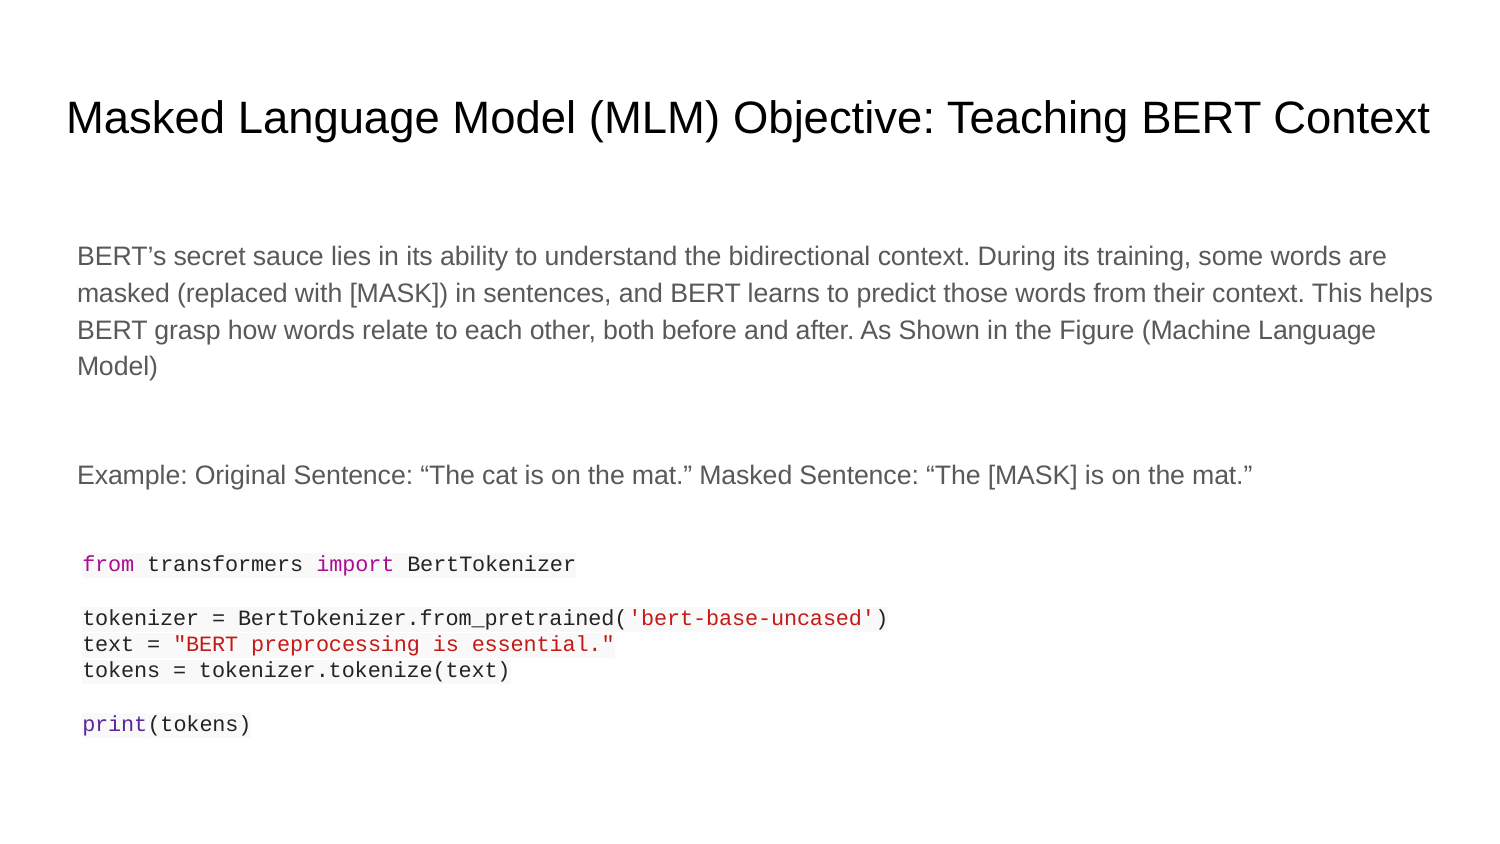

# Masked Language Model (MLM) Objective: Teaching BERT Context

BERT’s secret sauce lies in its ability to understand the bidirectional context. During its training, some words are masked (replaced with [MASK]) in sentences, and BERT learns to predict those words from their context. This helps BERT grasp how words relate to each other, both before and after. As Shown in the Figure (Machine Language Model)

Example: Original Sentence: “The cat is on the mat.” Masked Sentence: “The [MASK] is on the mat.”
from transformers import BertTokenizer

tokenizer = BertTokenizer.from_pretrained('bert-base-uncased')
text = "BERT preprocessing is essential."
tokens = tokenizer.tokenize(text)

print(tokens)